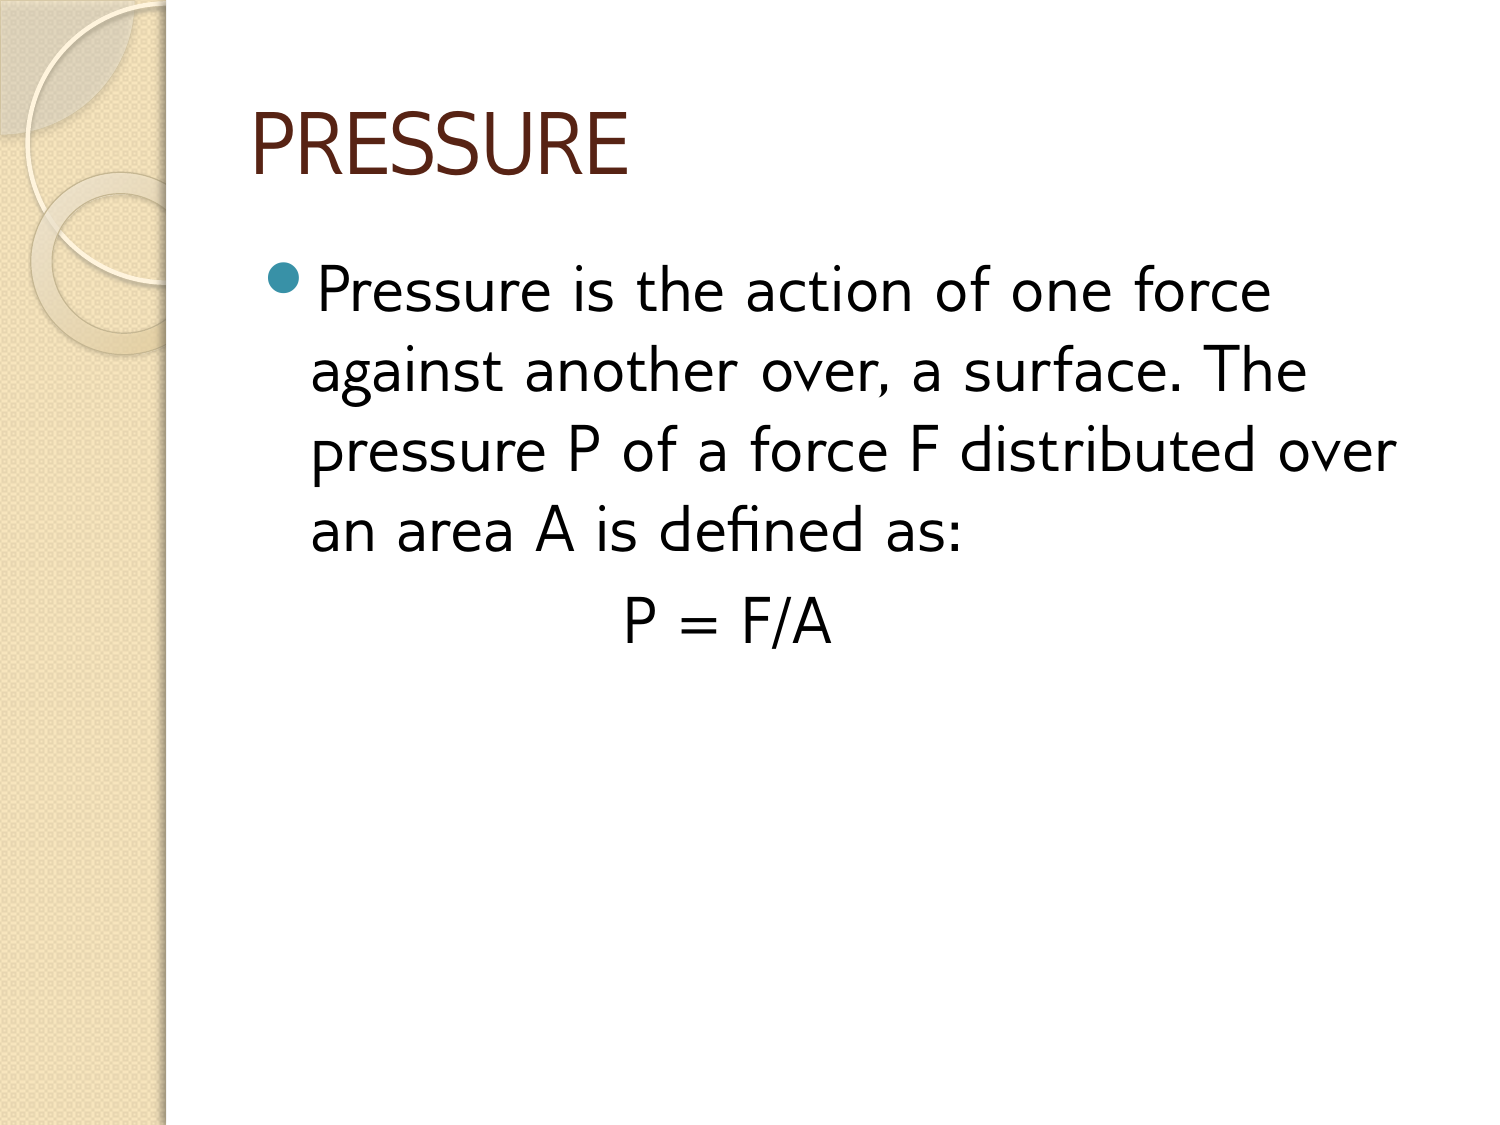

# PRESSURE
Pressure is the action of one force against another over, a surface. The pressure P of a force F distributed over an area A is defined as:
                  P = F/A